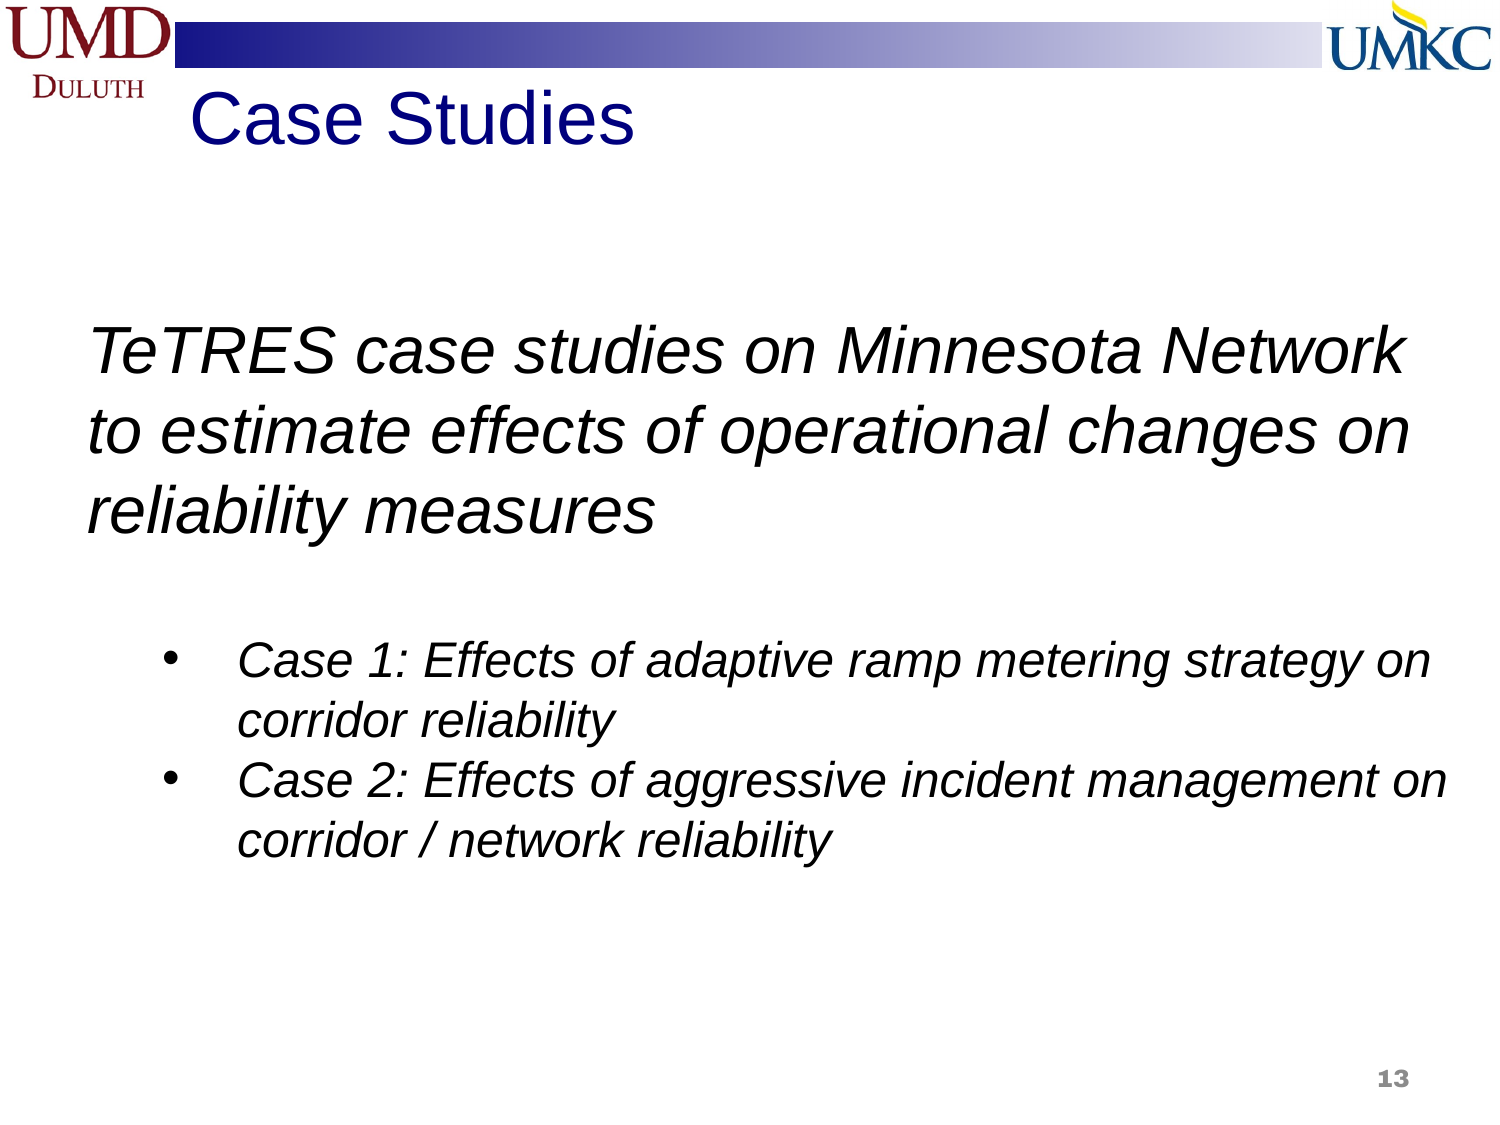

Case Studies
TeTRES case studies on Minnesota Network to estimate effects of operational changes on reliability measures

Case 1: Effects of adaptive ramp metering strategy on corridor reliability
Case 2: Effects of aggressive incident management on corridor / network reliability

13